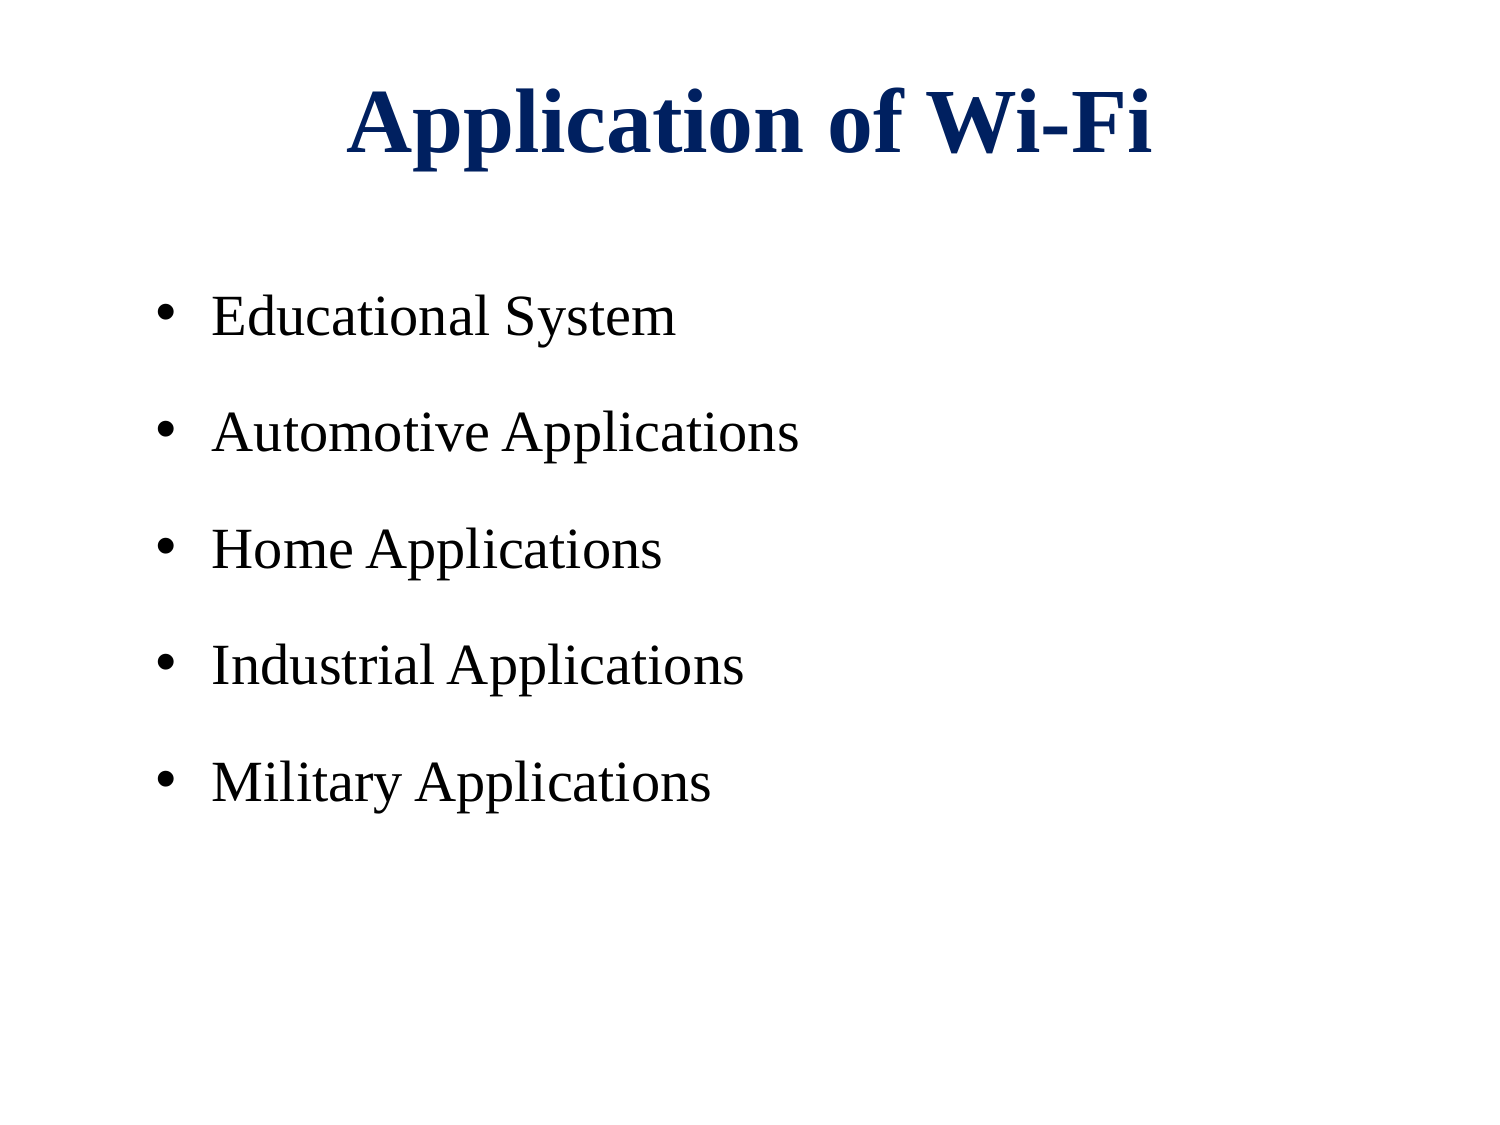

# Application of Wi-Fi
Educational System
Automotive Applications
Home Applications
Industrial Applications
Military Applications